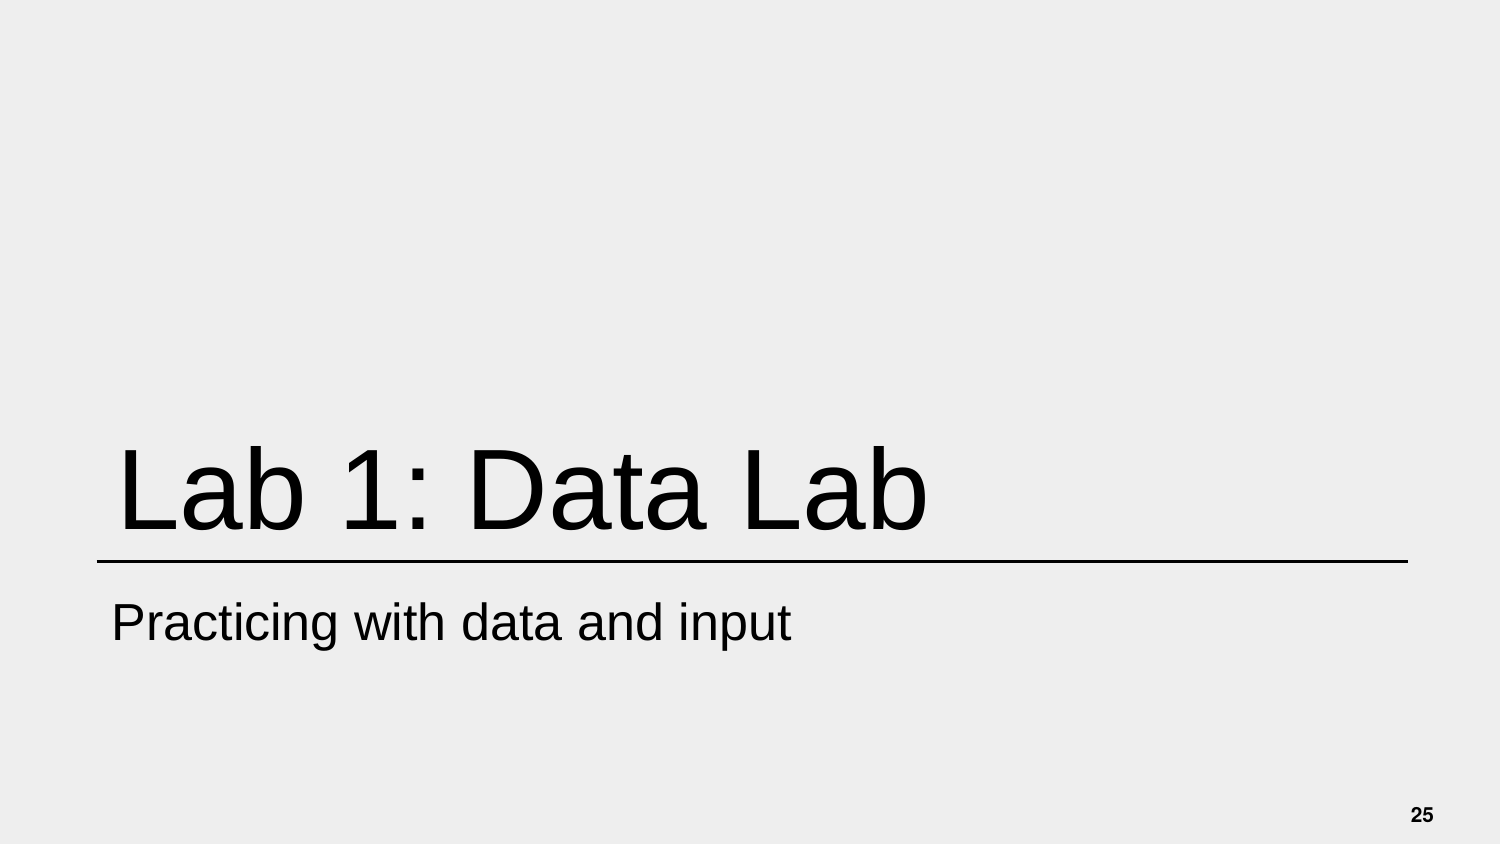

# Lab 1: Data Lab
Practicing with data and input
25